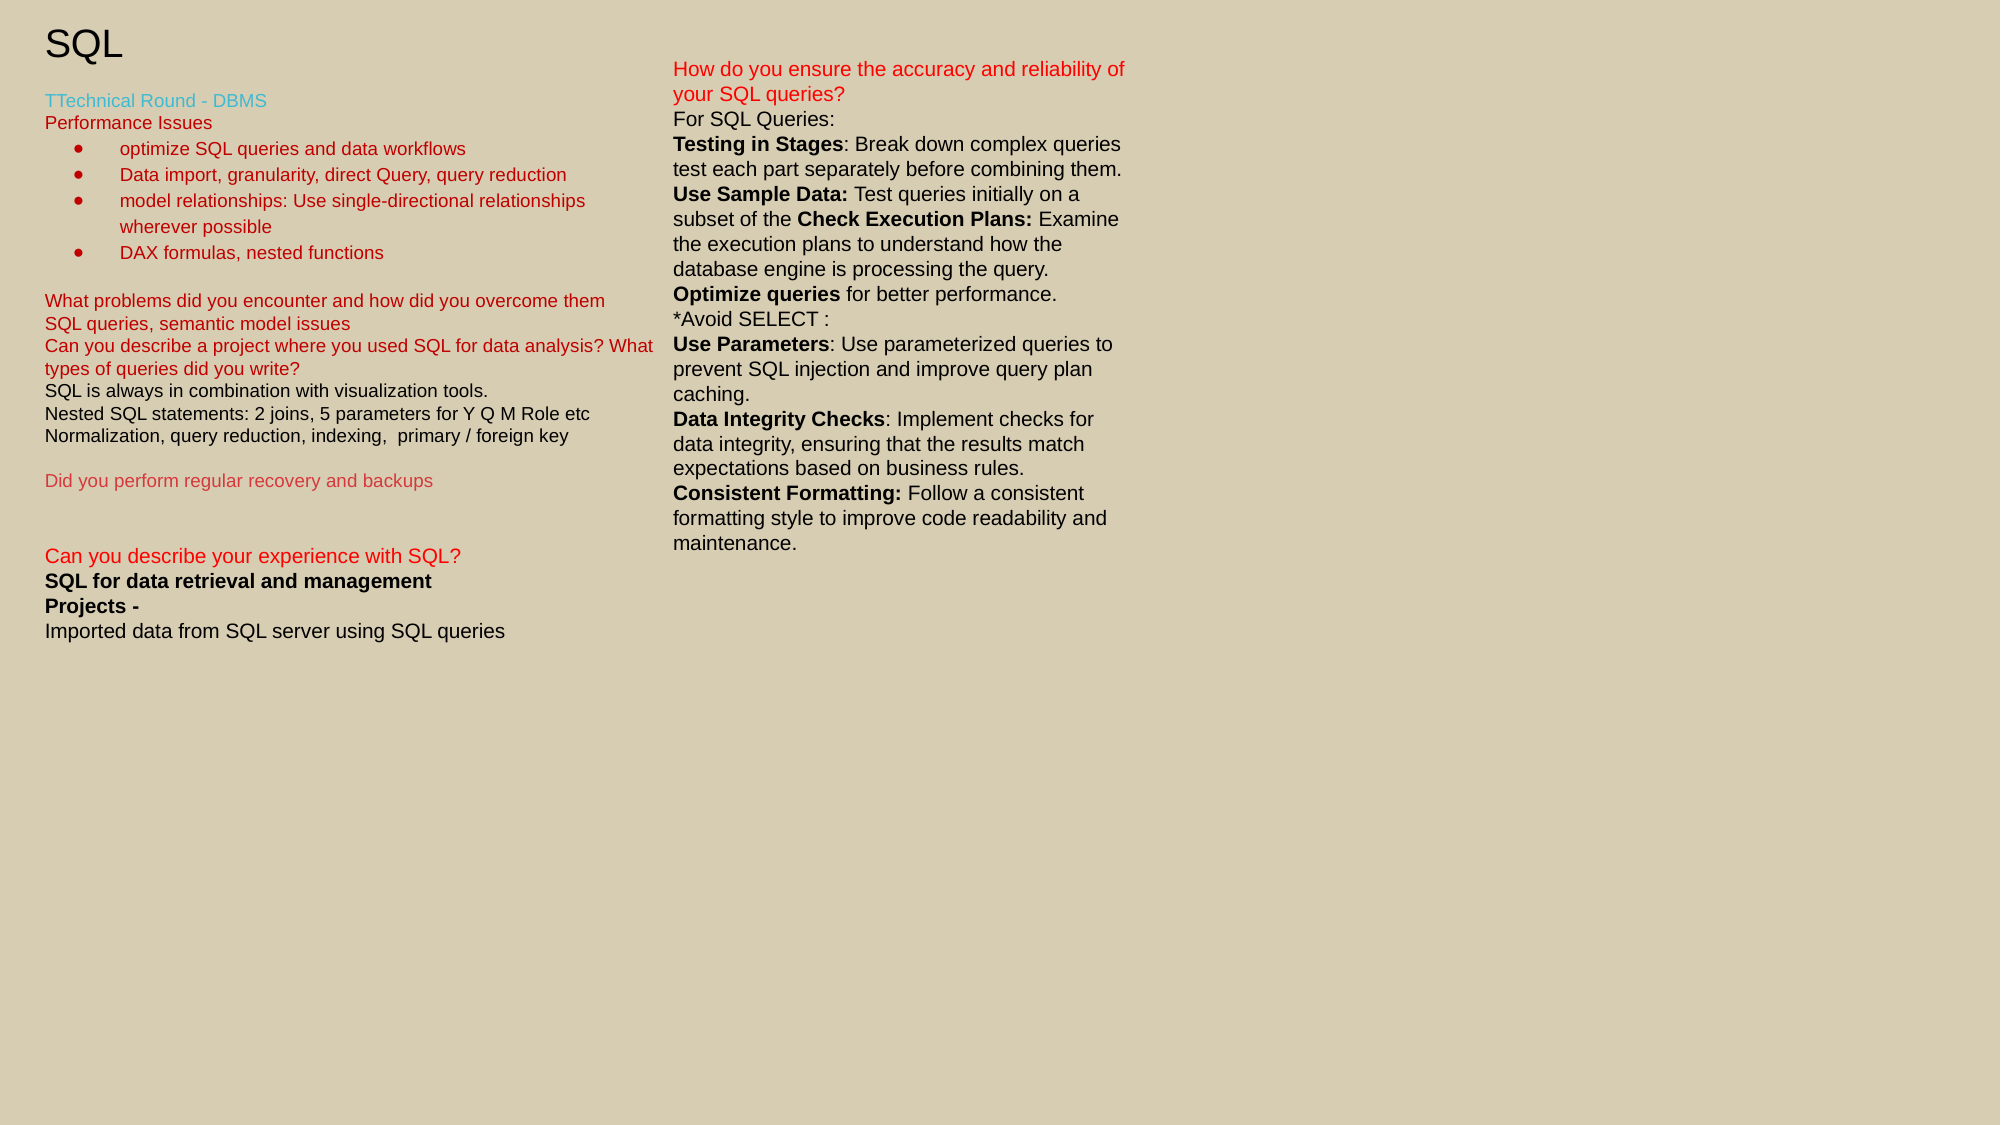

SQL
How do you ensure the accuracy and reliability of your SQL queries?
For SQL Queries:
Testing in Stages: Break down complex queries test each part separately before combining them.
Use Sample Data: Test queries initially on a subset of the Check Execution Plans: Examine the execution plans to understand how the database engine is processing the query. Optimize queries for better performance.
*Avoid SELECT :
Use Parameters: Use parameterized queries to prevent SQL injection and improve query plan caching.
Data Integrity Checks: Implement checks for data integrity, ensuring that the results match expectations based on business rules.
Consistent Formatting: Follow a consistent formatting style to improve code readability and maintenance.
TTechnical Round - DBMS
Performance Issues
optimize SQL queries and data workflows
Data import, granularity, direct Query, query reduction
model relationships: Use single-directional relationships wherever possible
DAX formulas, nested functions

What problems did you encounter and how did you overcome them
SQL queries, semantic model issues
Can you describe a project where you used SQL for data analysis? What types of queries did you write?
SQL is always in combination with visualization tools.
Nested SQL statements: 2 joins, 5 parameters for Y Q M Role etc
Normalization, query reduction, indexing,  primary / foreign key

Did you perform regular recovery and backups

Can you describe your experience with SQL?
SQL for data retrieval and management
Projects -
Imported data from SQL server using SQL queries